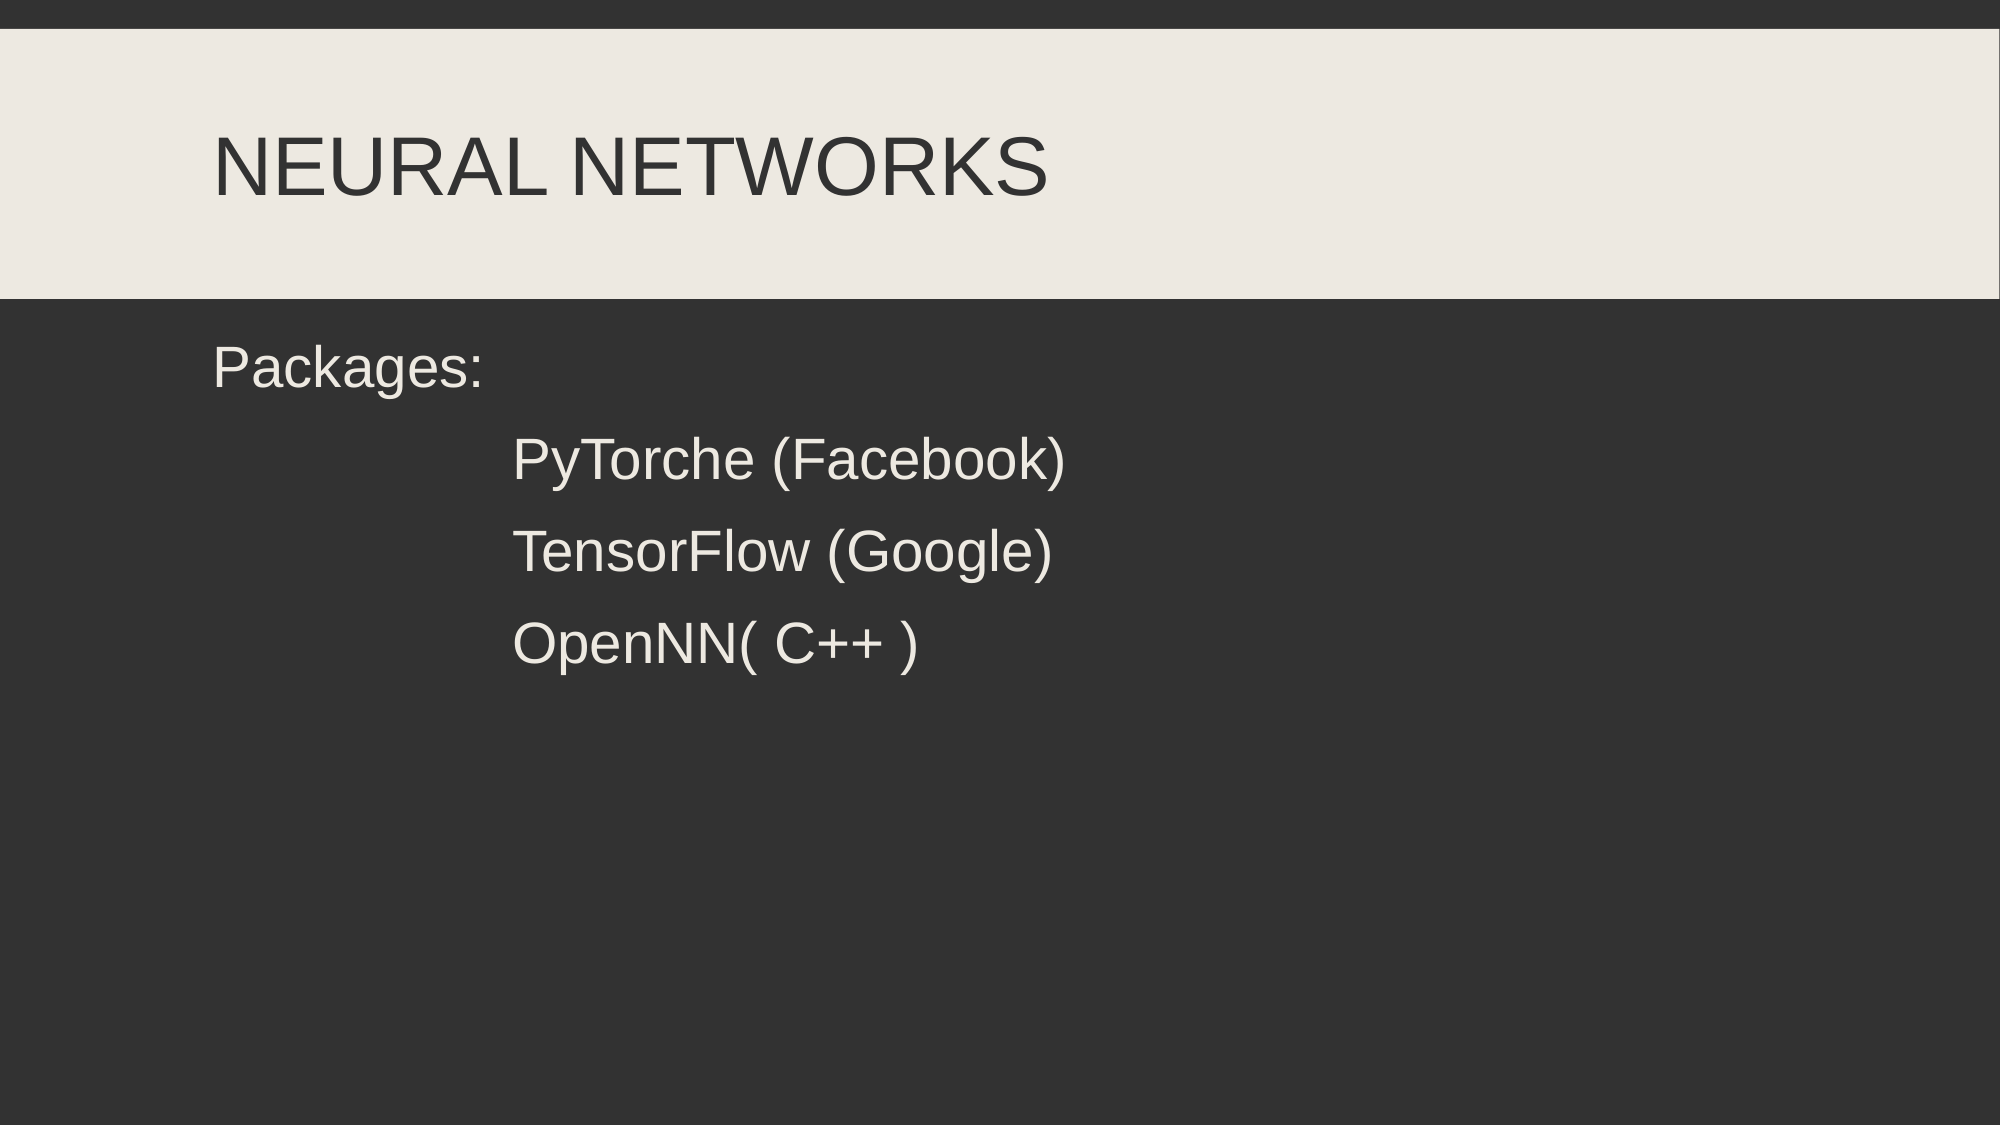

# Neural networks
Packages:
		PyTorche (Facebook)
		TensorFlow (Google)
		OpenNN( C++ )